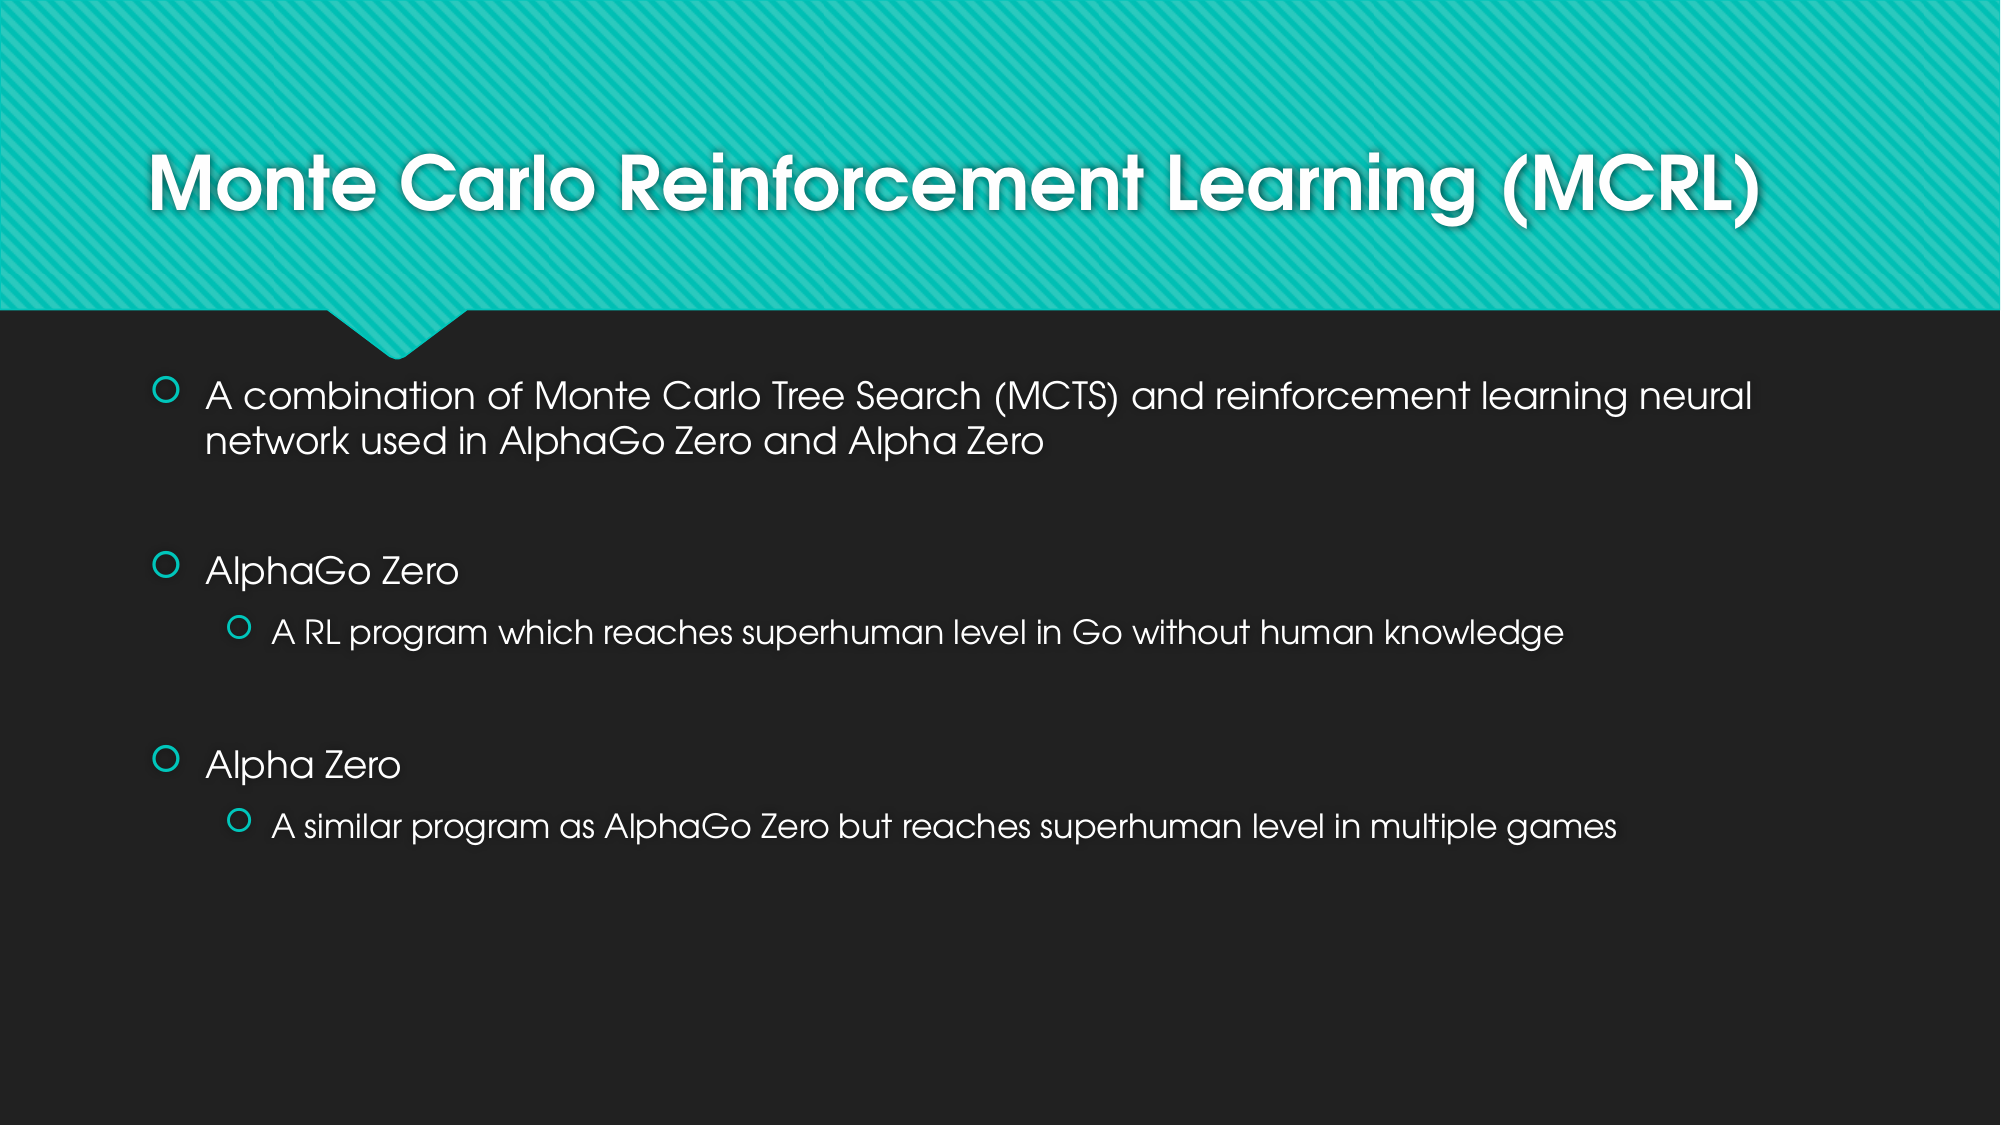

# Monte Carlo Reinforcement Learning (MCRL)
A combination of Monte Carlo Tree Search (MCTS) and reinforcement learning neural network used in AlphaGo Zero and Alpha Zero

AlphaGo Zero
A RL program which reaches superhuman level in Go without human knowledge

Alpha Zero
A similar program as AlphaGo Zero but reaches superhuman level in multiple games